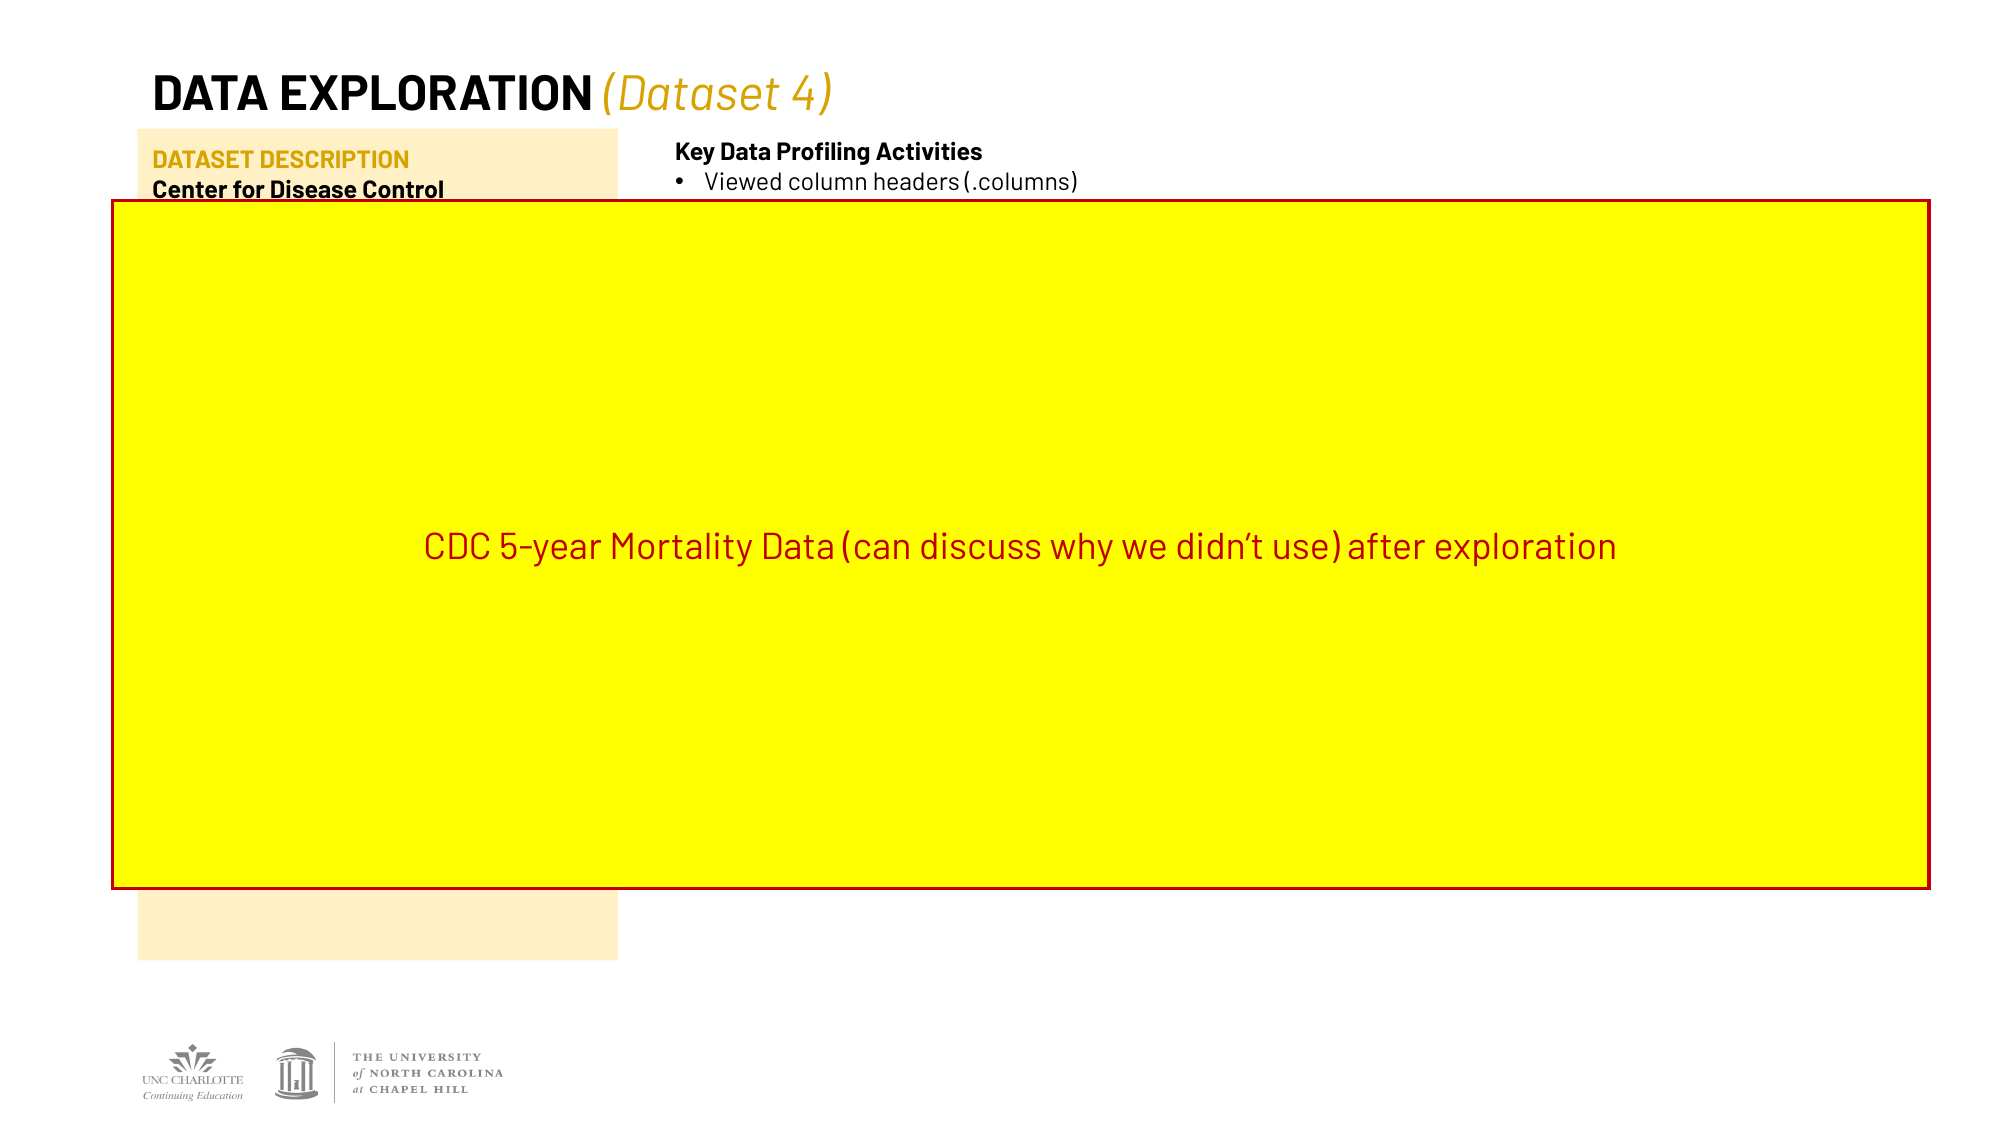

# DATA EXPLORATION (Dataset 4)
DATASET DESCRIPTION
Center for Disease Control

790406 total records

22 data attributes, including
State
County
Disaster ID
Declaration name
Declaration year
Incident type
Damage category
Project amount
Project size

Collection via iterative API calls
(80 API calls due to 10,000/call limit)

Data resolution
State-level (county data missing)
70 years by declaration date

Final Dataframe: 792,938 x 14

Key Data Profiling Activities
Viewed column headers (.columns)
Datatypes and non-null counts (.info)
Viewed unique years and states

Key Data Cleaning Activities
Dropped non-material columns
Dropped County columns due to high N/A count
Converted Project Amount to billion USD

Key Data Aggregation Activities
Record count by state
Record count by disaster ID no.
Record count by state and disaster date
CDC 5-year Mortality Data (can discuss why we didn’t use) after exploration